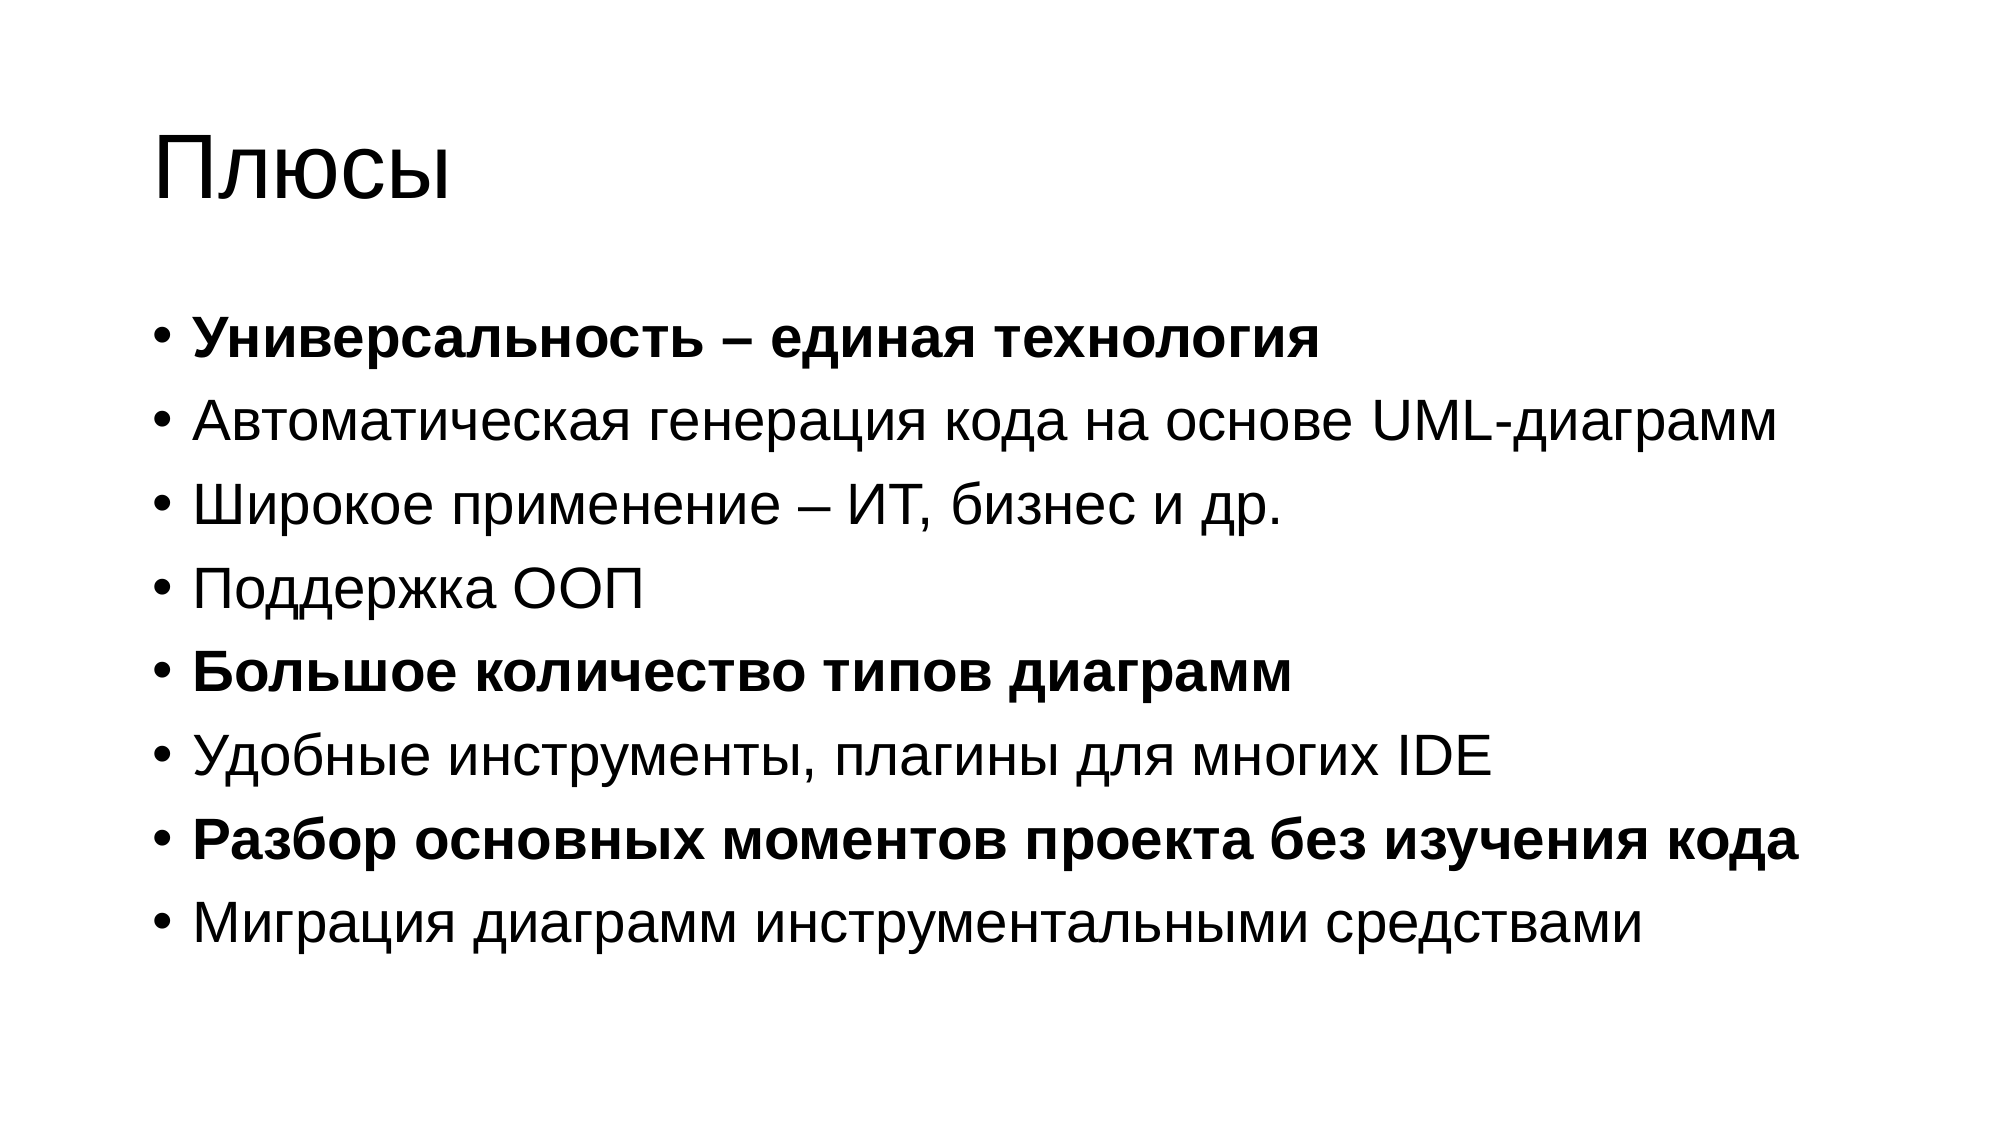

# Плюсы
Универсальность – единая технология
Автоматическая генерация кода на основе UML-диаграмм
Широкое применение – ИТ, бизнес и др.
Поддержка ООП
Большое количество типов диаграмм
Удобные инструменты, плагины для многих IDE
Разбор основных моментов проекта без изучения кода
Миграция диаграмм инструментальными средствами